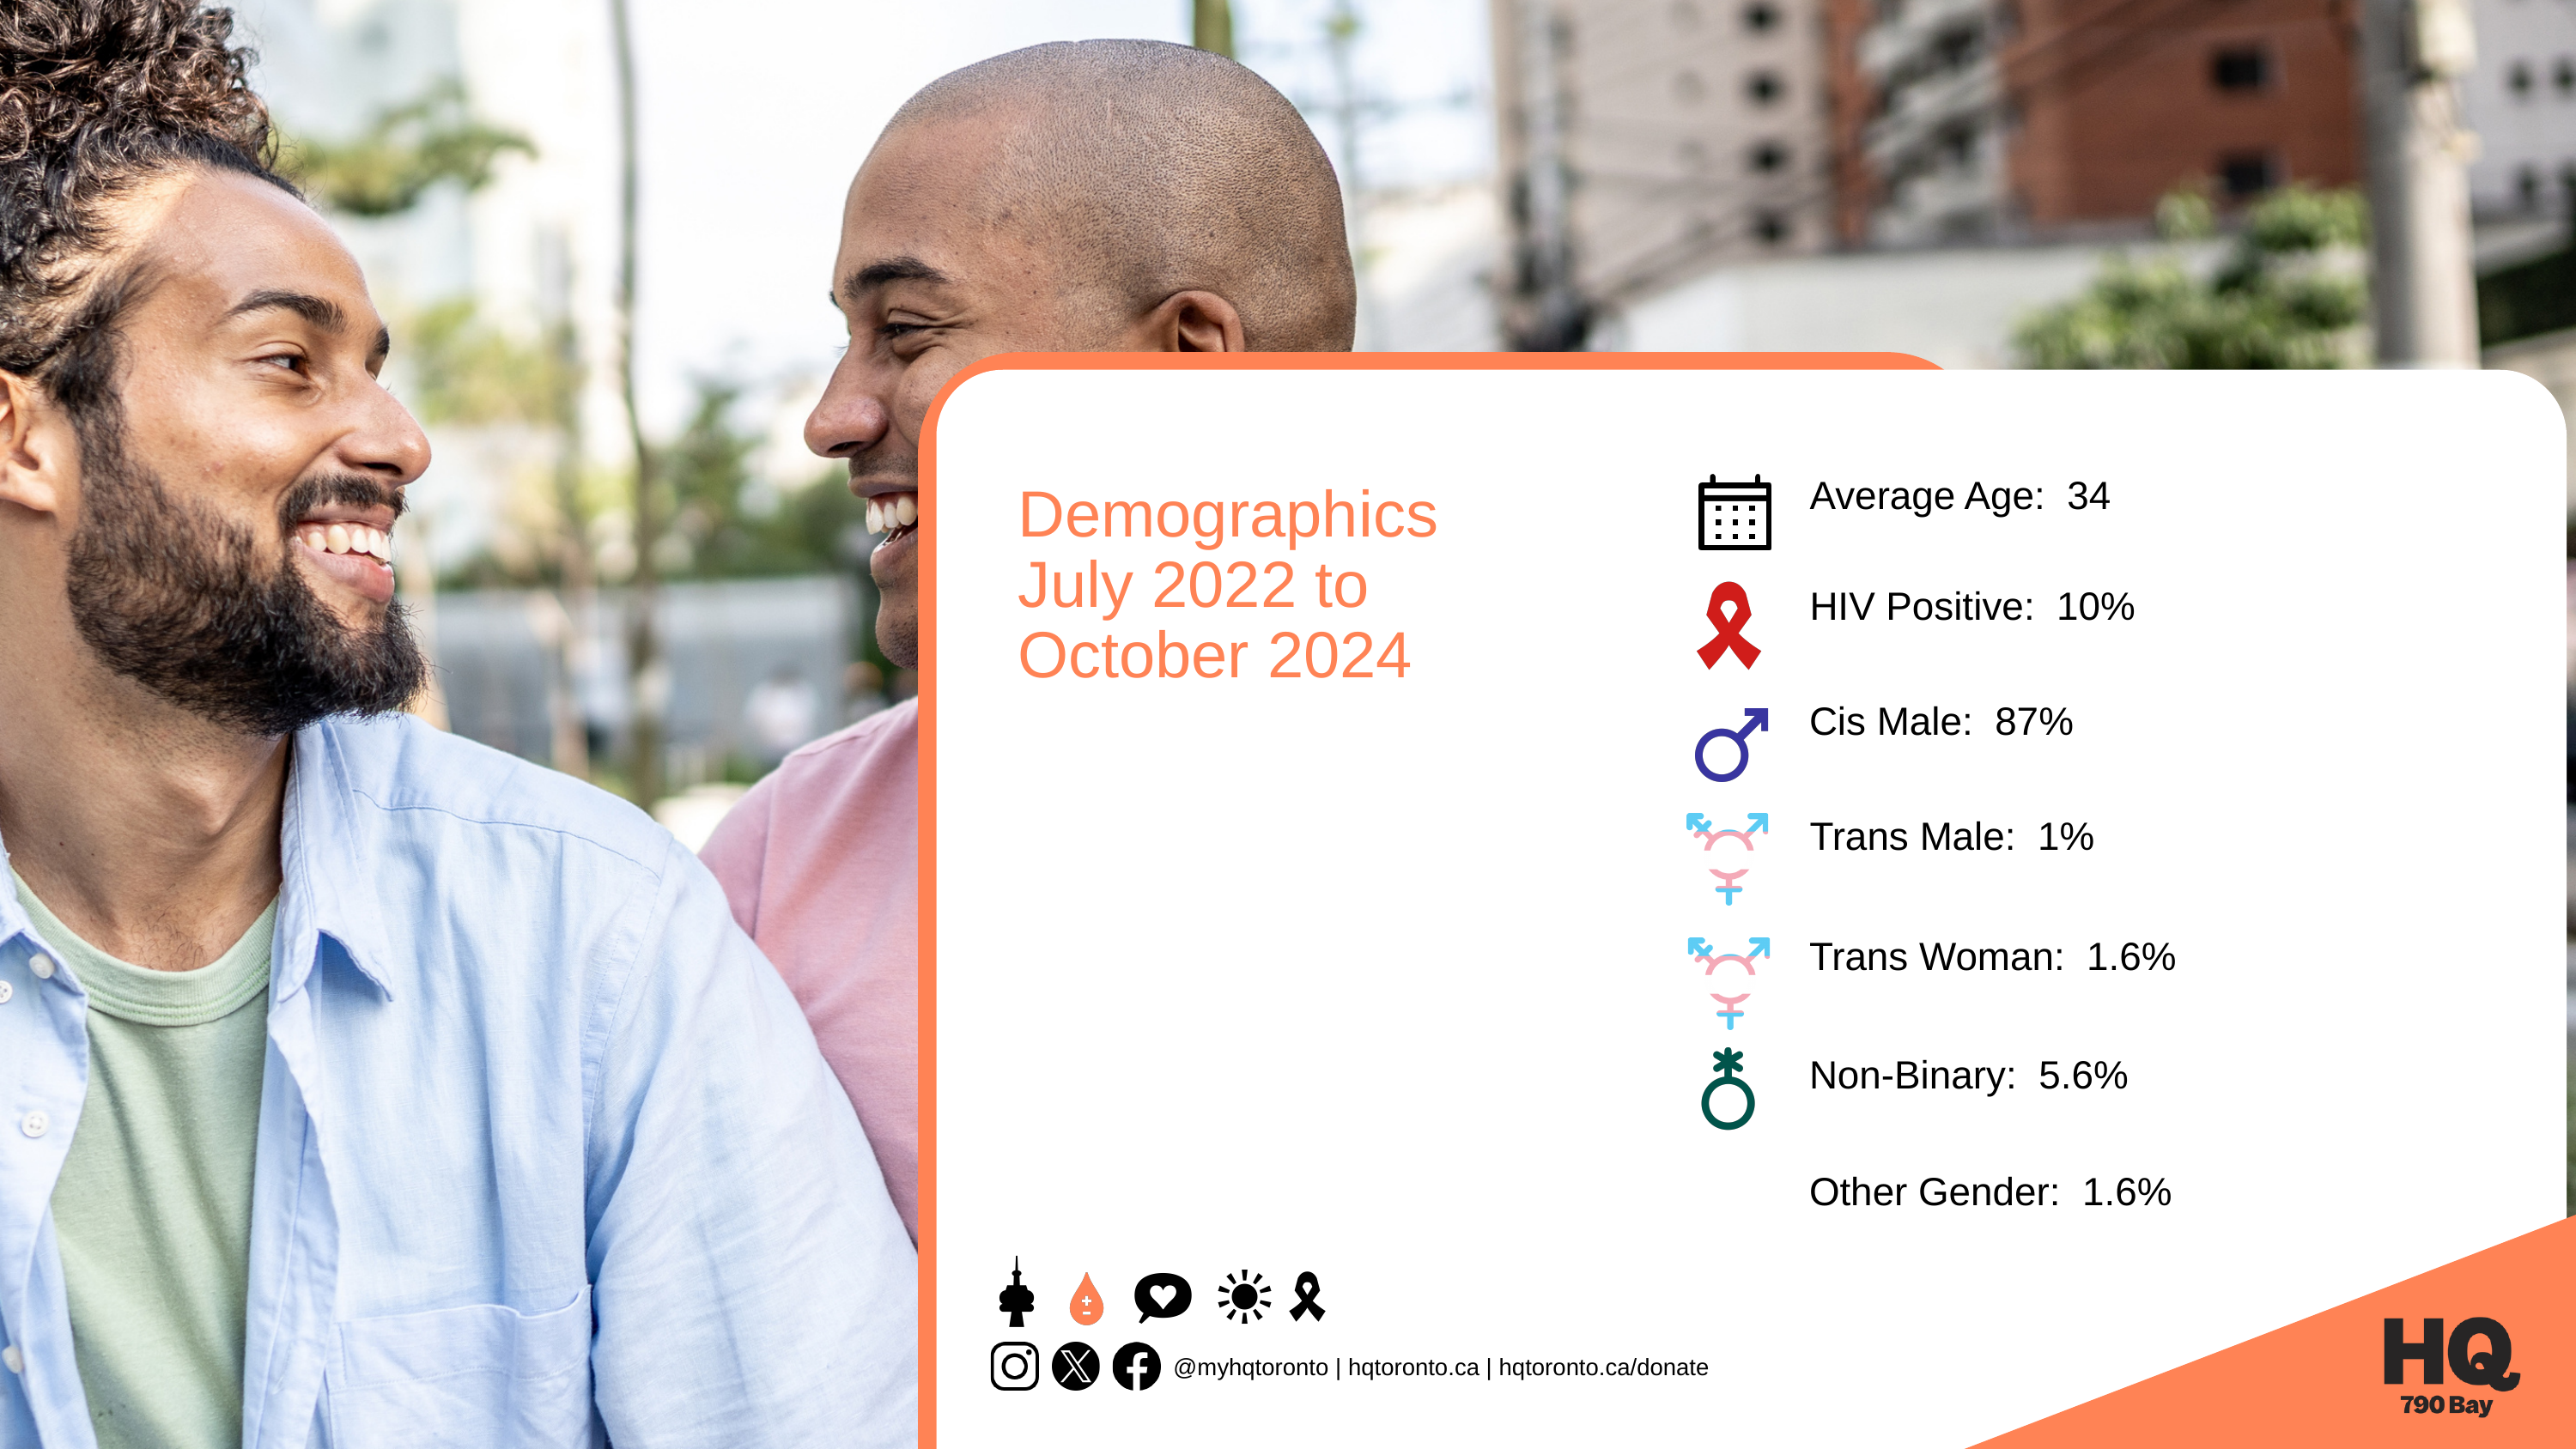

Average Age:  34
Demographics July 2022 to October 2024
HIV Positive:  10%
Cis Male:  87%
Trans Male:  1%
Trans Woman:  1.6%
Non-Binary:  5.6%
Other Gender:  1.6%